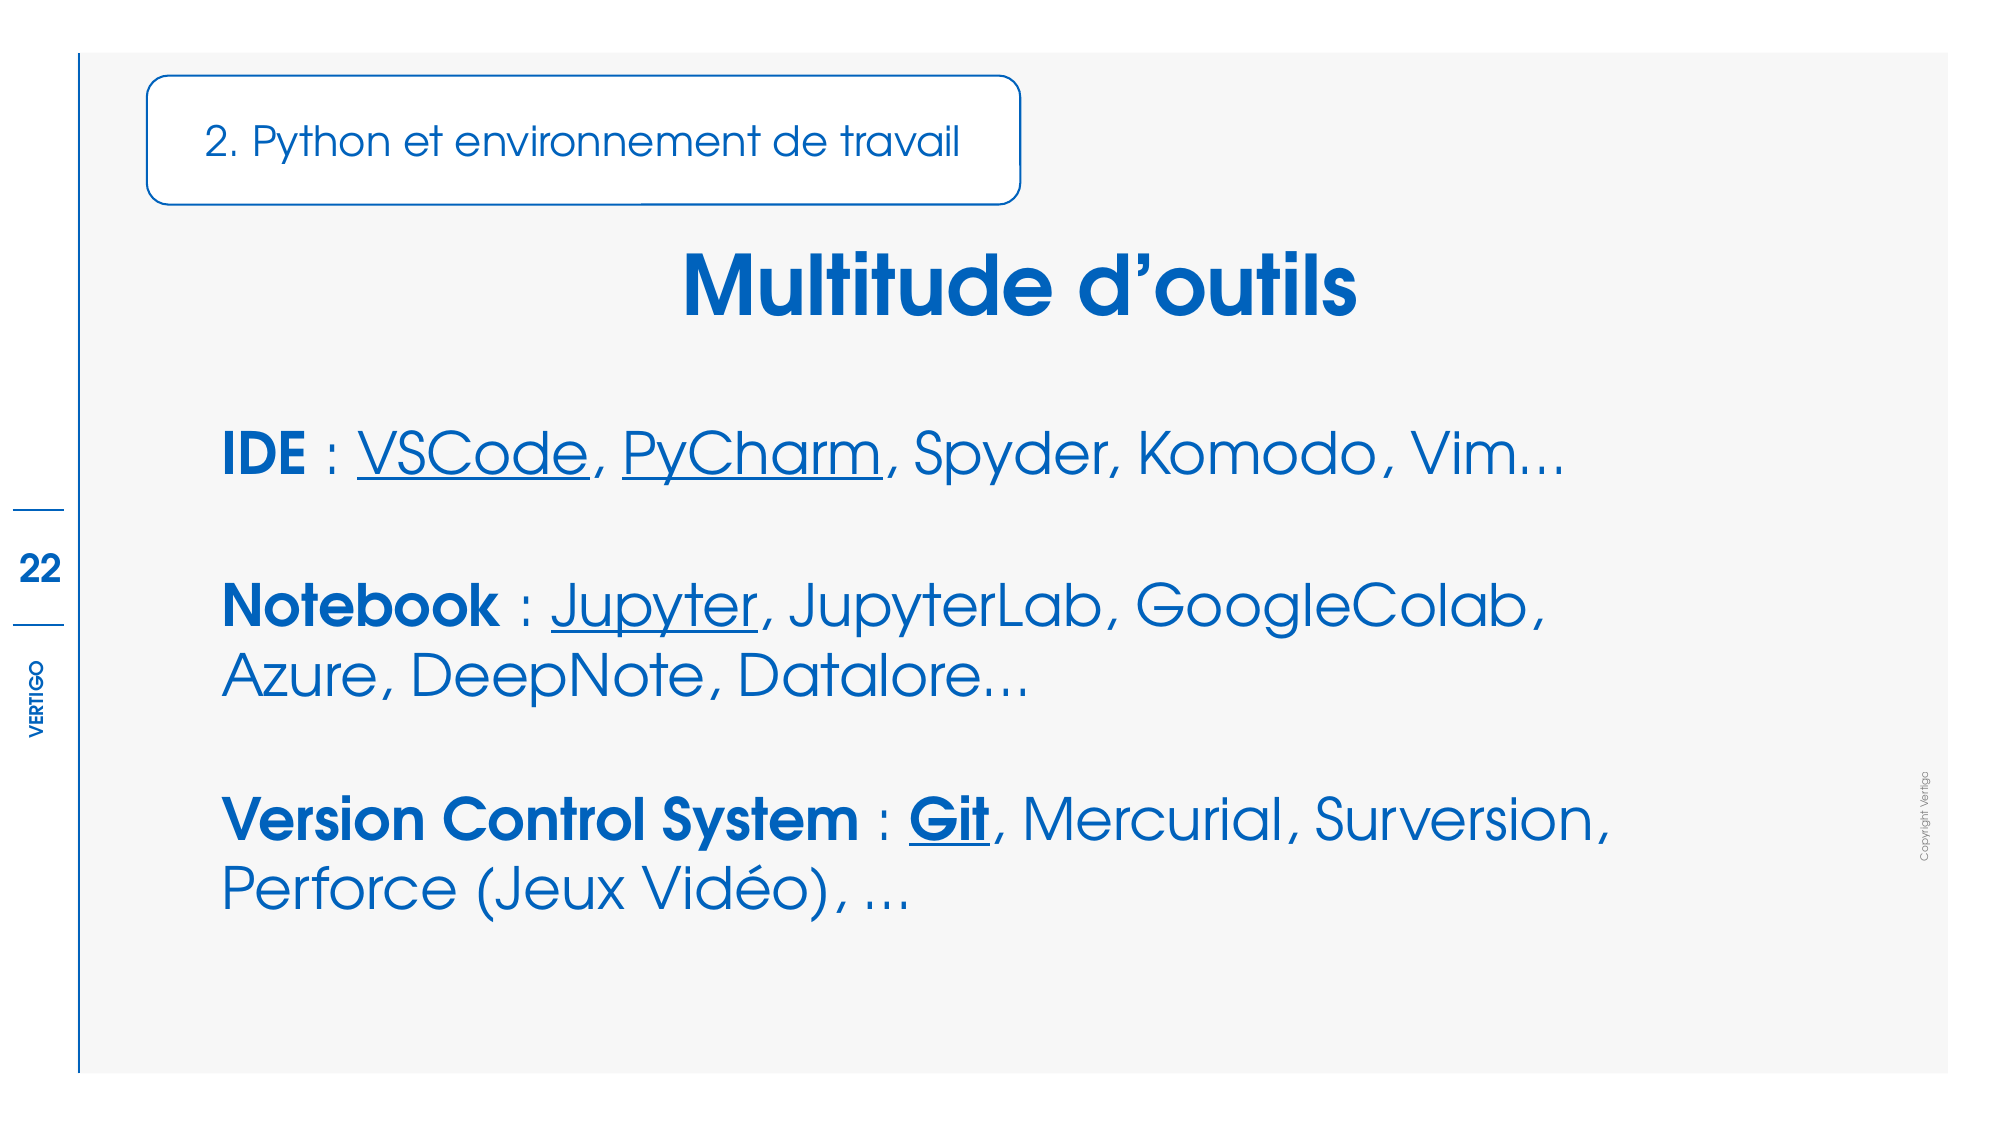

2. Python et environnement de travail
Multitude d’outils
IDE : VSCode, PyCharm, Spyder, Komodo, Vim…
Notebook : Jupyter, JupyterLab, GoogleColab, Azure, DeepNote, Datalore…
Version Control System : Git, Mercurial, Surversion, Perforce (Jeux Vidéo), …